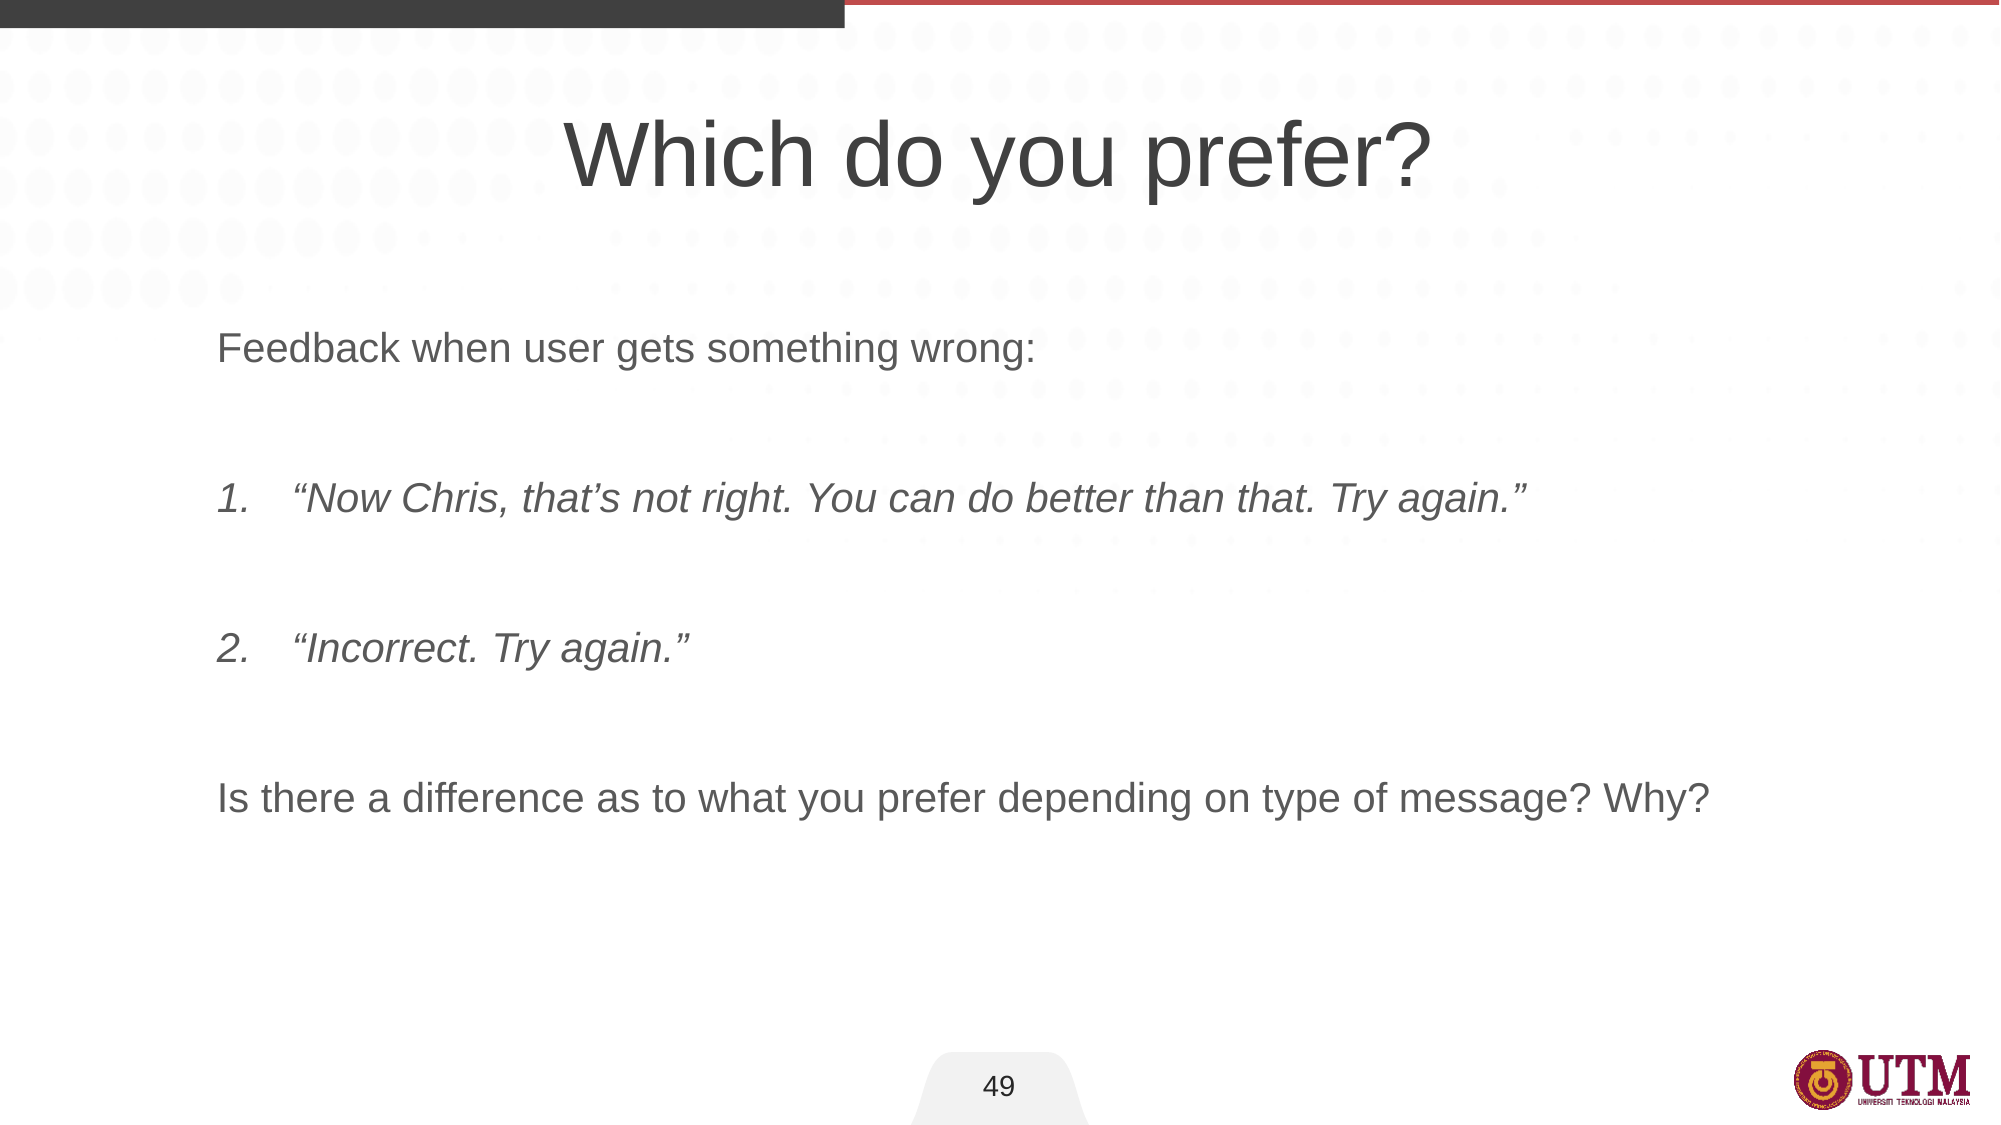

Which do you prefer?
Feedback when user gets something wrong:

“Now Chris, that’s not right. You can do better than that. Try again.”

“Incorrect. Try again.”

Is there a difference as to what you prefer depending on type of message? Why?
49